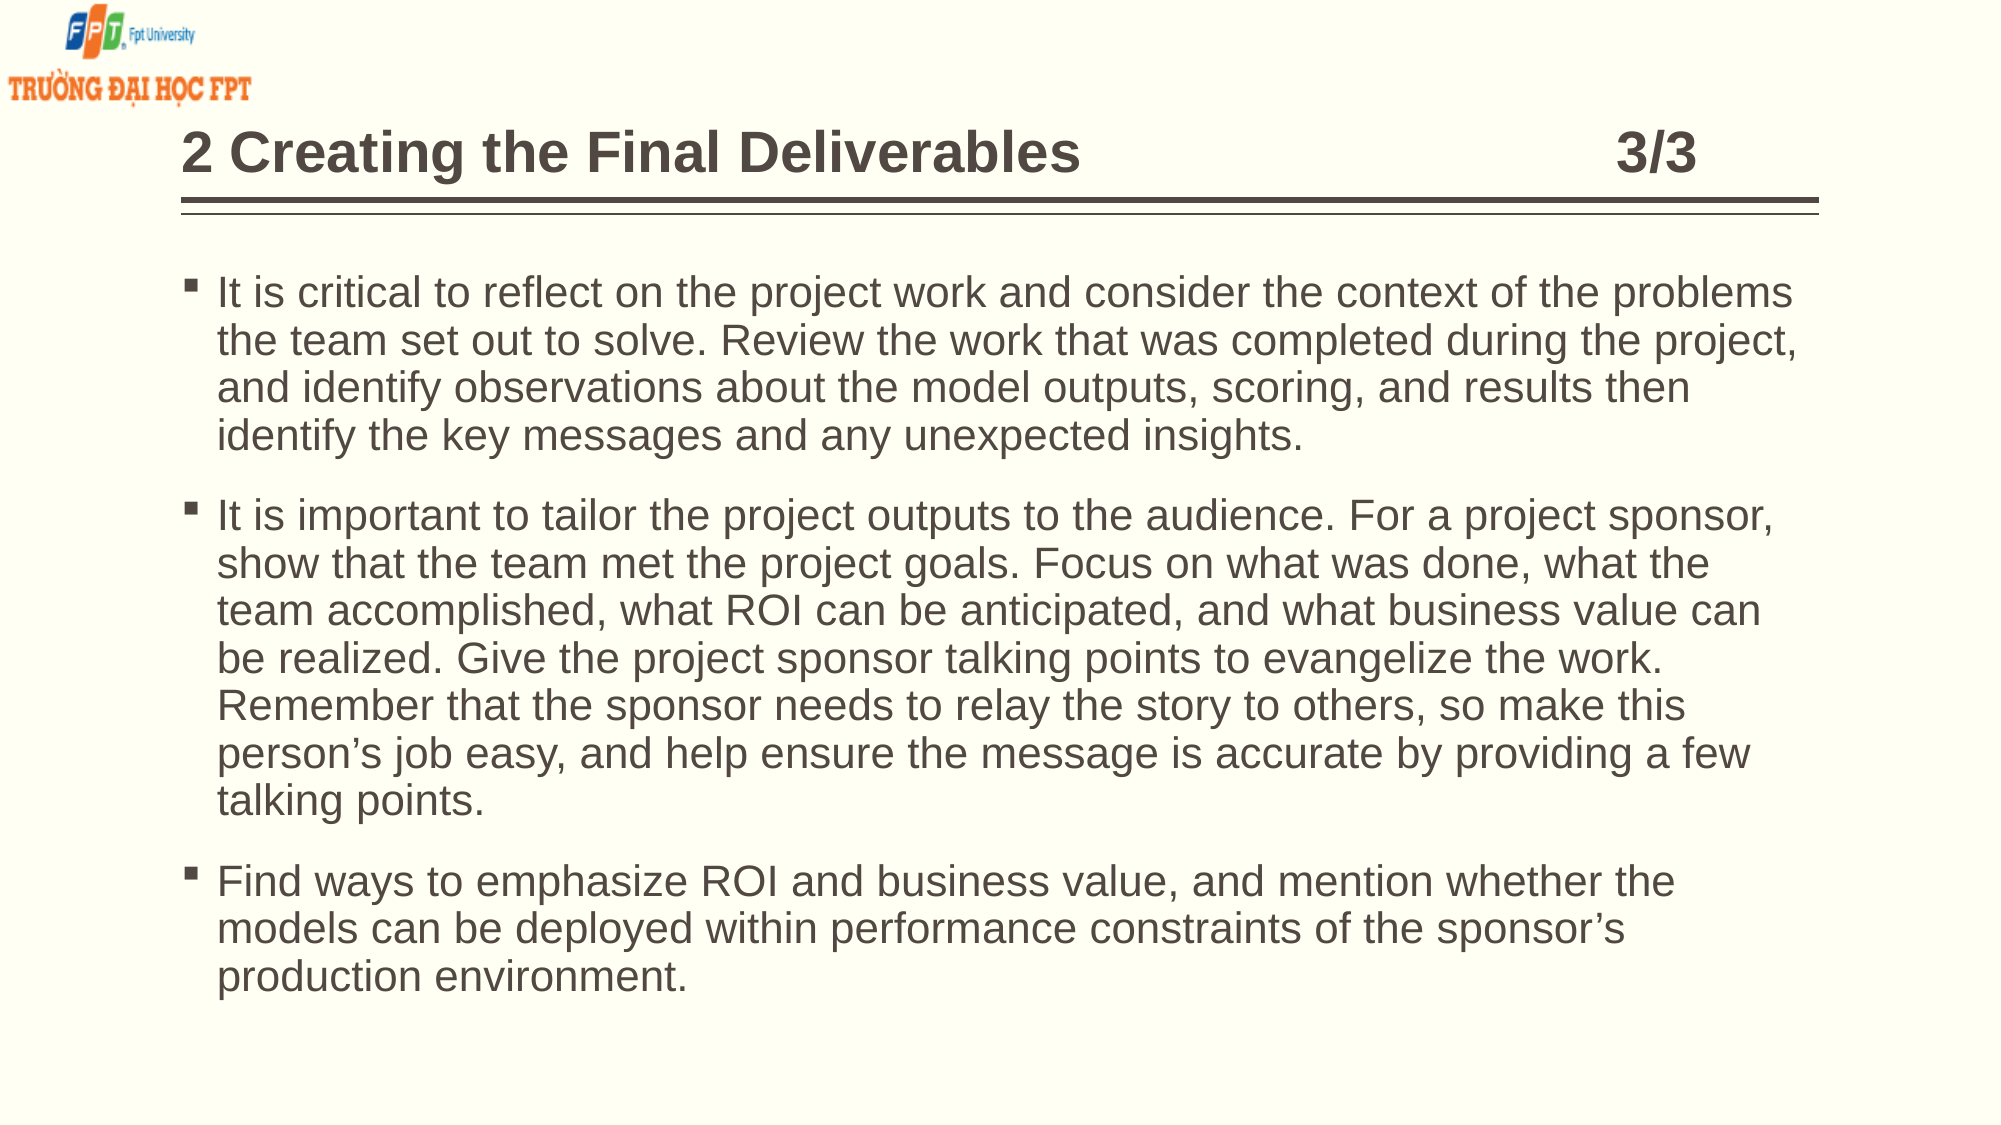

# 2 Creating the Final Deliverables                                 3/3
It is critical to reflect on the project work and consider the context of the problems the team set out to solve. Review the work that was completed during the project, and identify observations about the model outputs, scoring, and results then identify the key messages and any unexpected insights.
It is important to tailor the project outputs to the audience. For a project sponsor, show that the team met the project goals. Focus on what was done, what the team accomplished, what ROI can be anticipated, and what business value can be realized. Give the project sponsor talking points to evangelize the work. Remember that the sponsor needs to relay the story to others, so make this person’s job easy, and help ensure the message is accurate by providing a few talking points.
Find ways to emphasize ROI and business value, and mention whether the models can be deployed within performance constraints of the sponsor’s production environment.